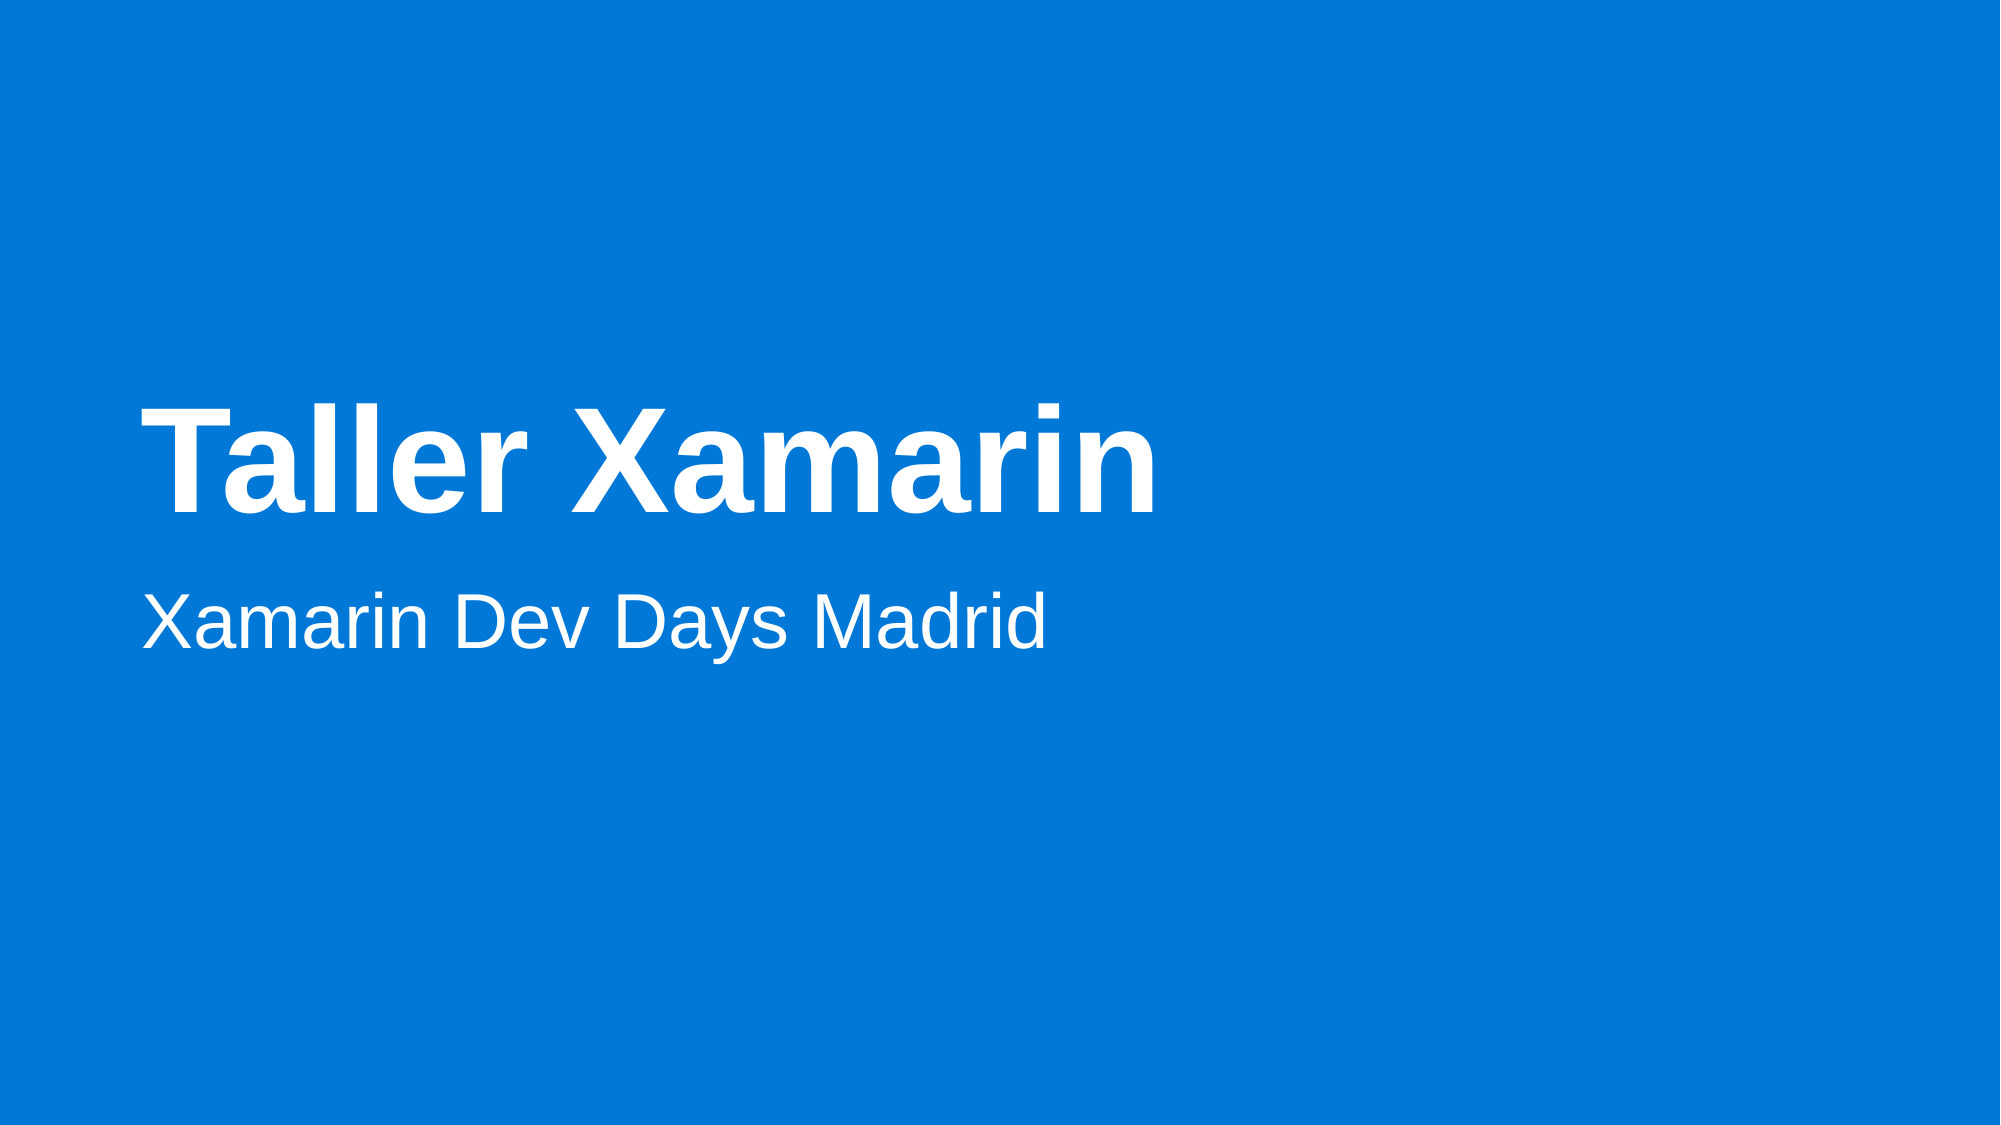

# Taller Xamarin
Xamarin Dev Days Madrid